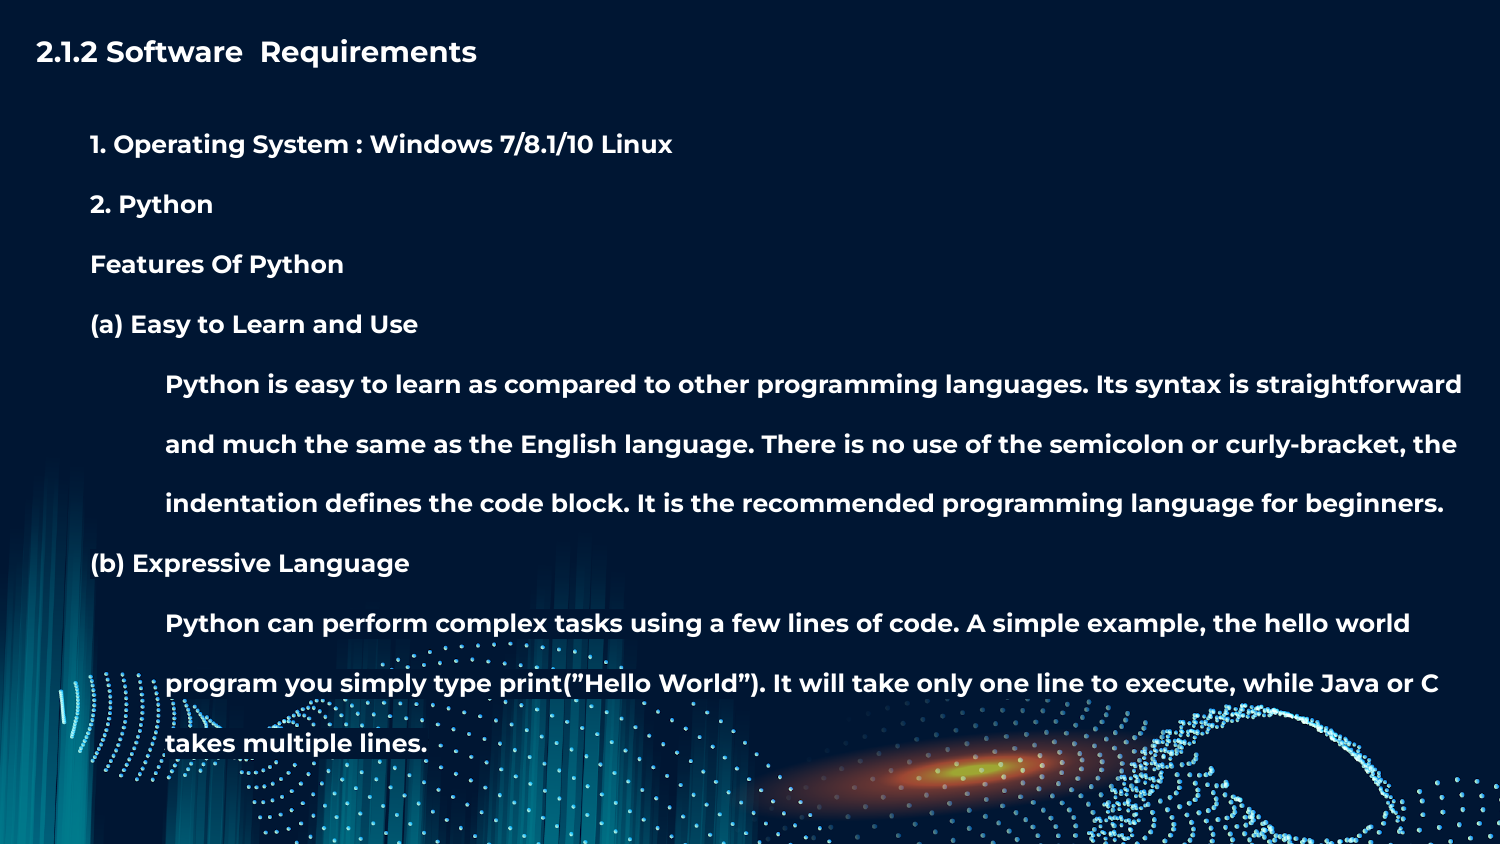

2.1.2 Software  Requirements
1. Operating System : Windows 7/8.1/10 Linux
2. Python
Features Of Python
(a) Easy to Learn and Use
Python is easy to learn as compared to other programming languages. Its syntax is straightforward and much the same as the English language. There is no use of the semicolon or curly-bracket, the indentation defines the code block. It is the recommended programming language for beginners.
(b) Expressive Language
Python can perform complex tasks using a few lines of code. A simple example, the hello world program you simply type print(”Hello World”). It will take only one line to execute, while Java or C takes multiple lines.